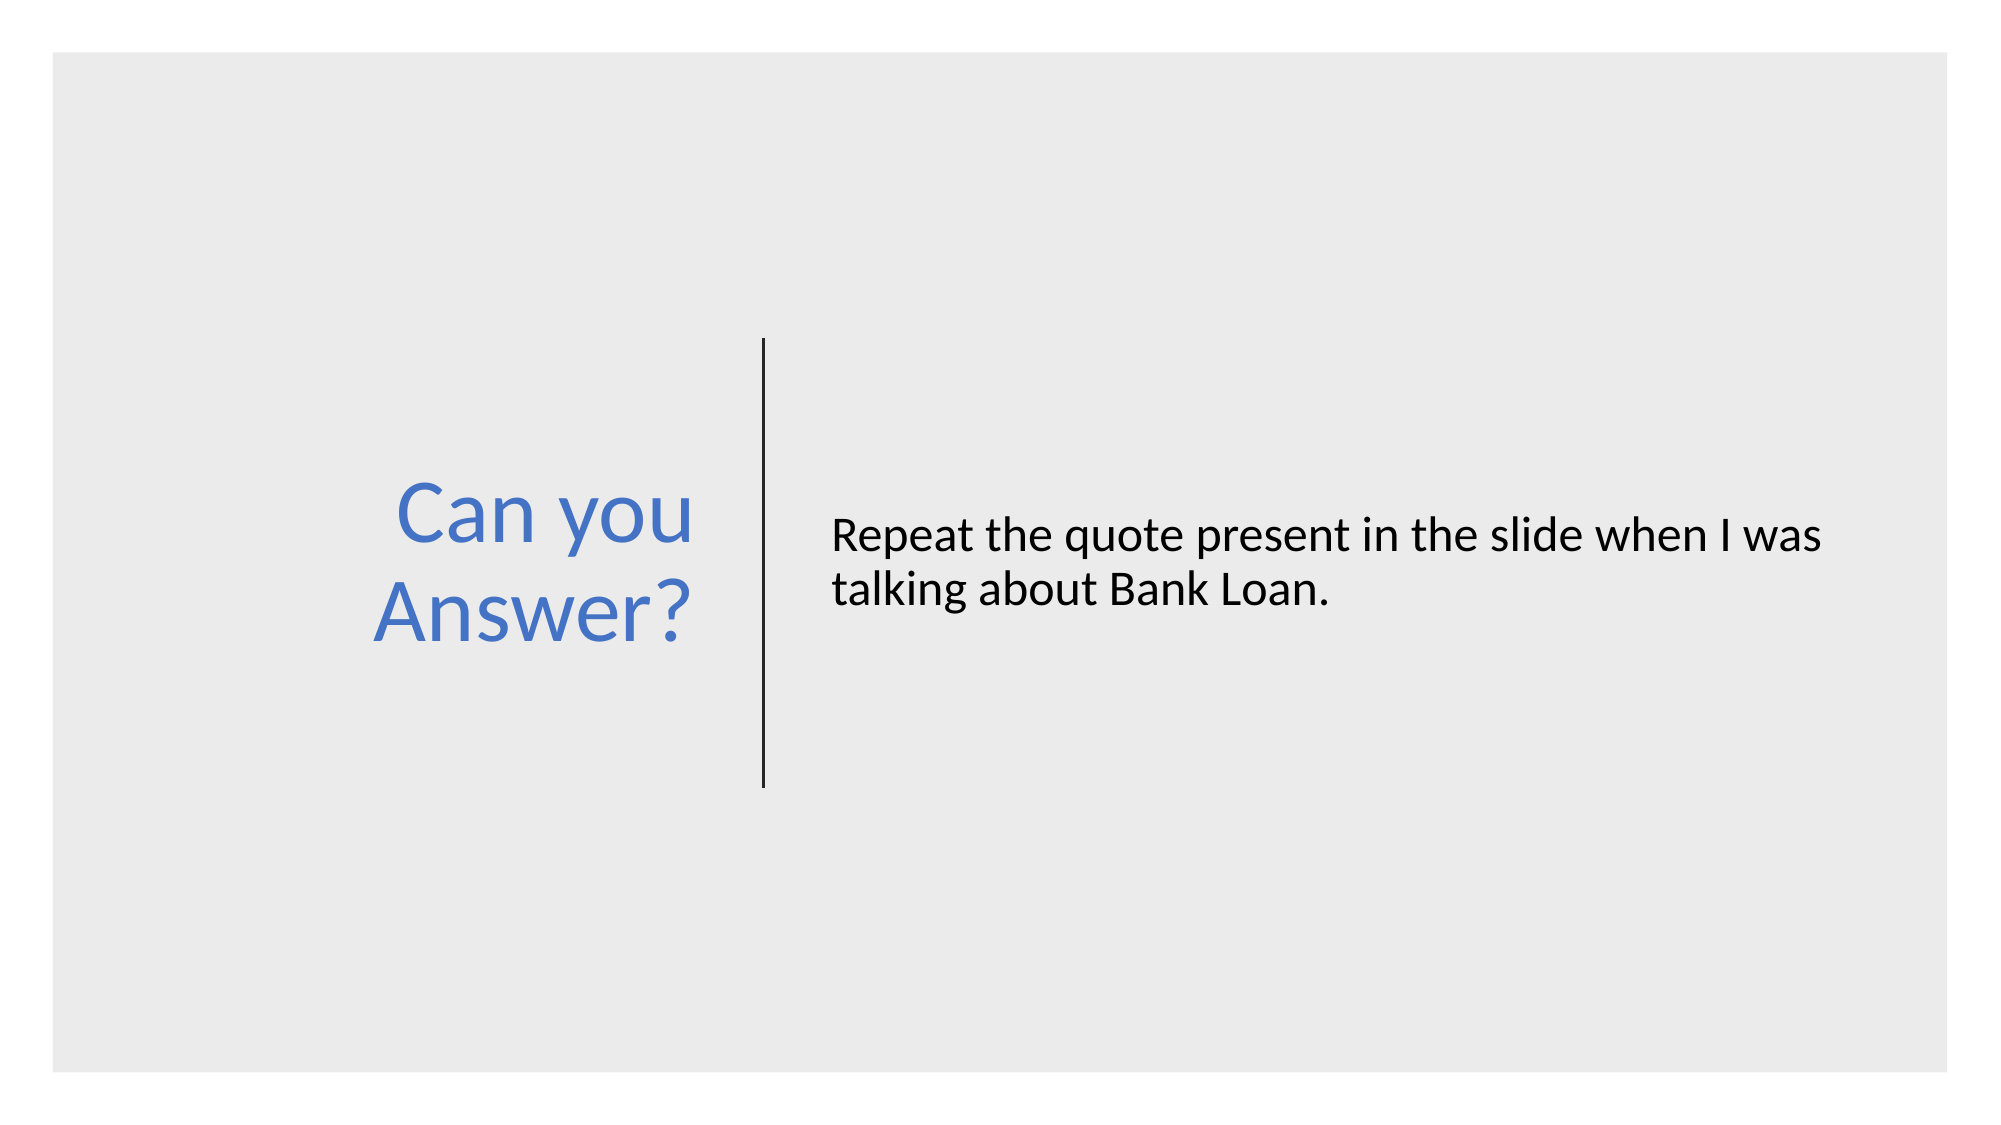

# Can you Answer?
Repeat the quote present in the slide when I was talking about Bank Loan.